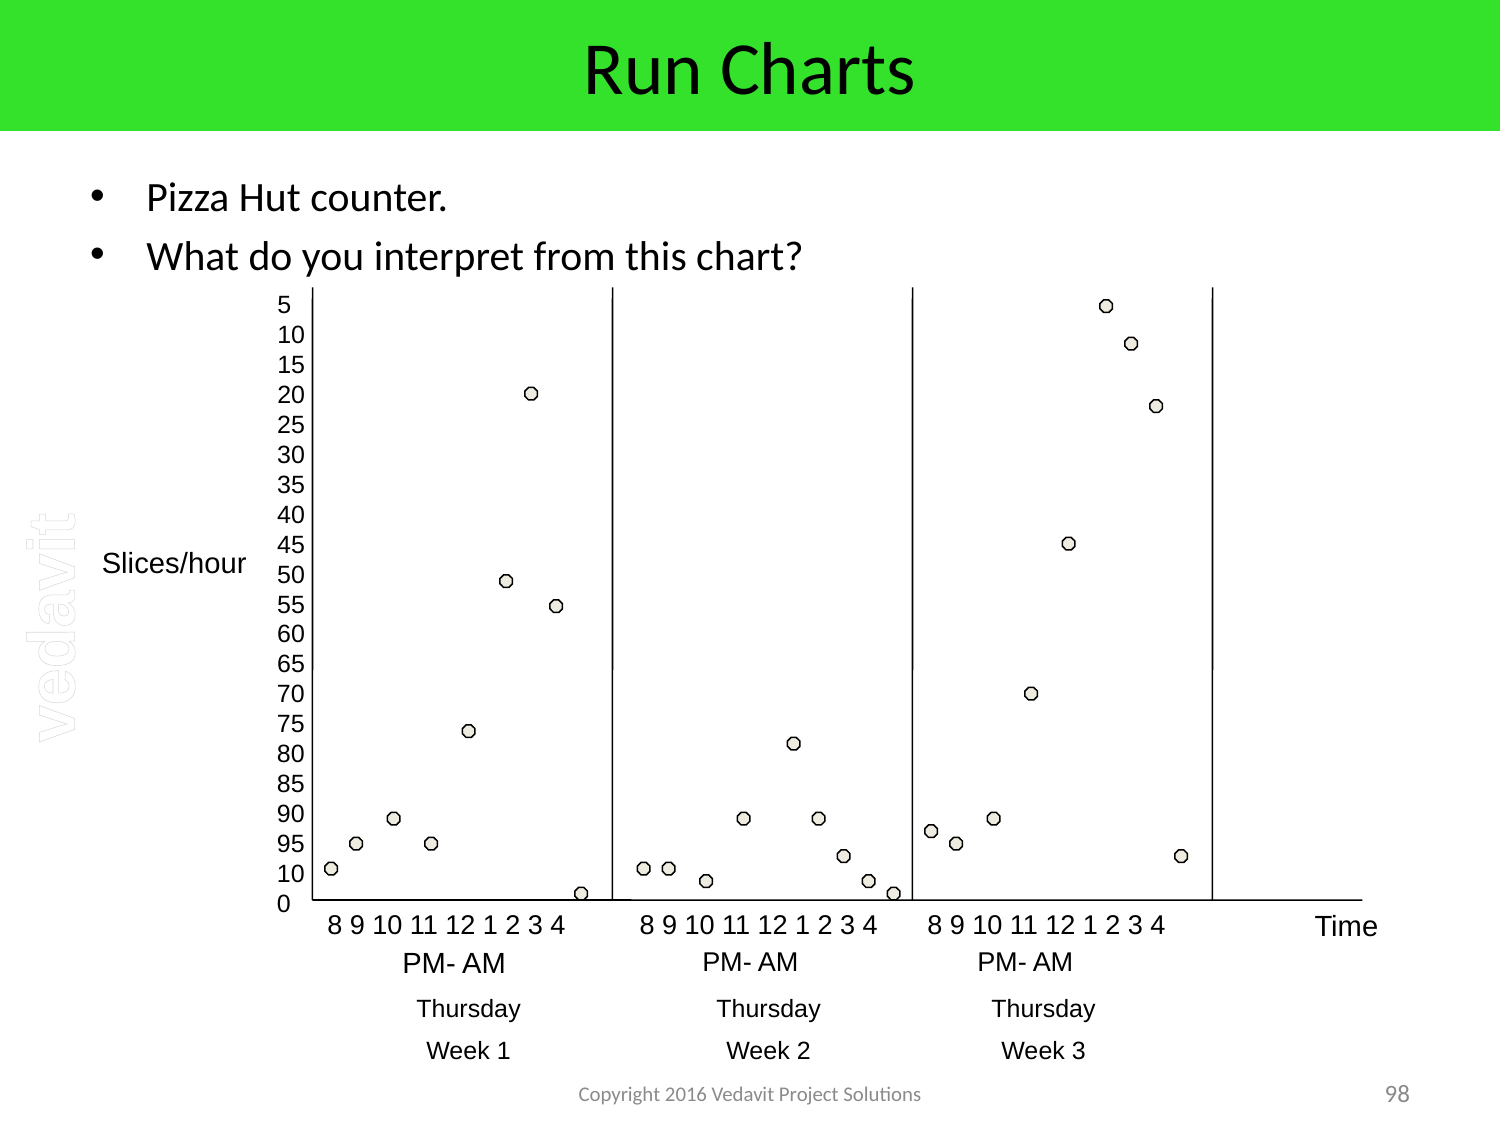

# Run Charts
Pizza Hut counter.
What do you interpret from this chart?

Slices/hour
5
10 15 20 25 30 35 40 45 50 55 60 65 70 75 80 85 90 95 100

8 9 10 11 12 1 2 3 4
8 9 10 11 12 1 2 3 4
8 9 10 11 12 1 2 3 4
Time
PM- AM
PM- AM
PM- AM
Thursday
Week 1
Thursday
Week 2
Thursday
Week 3
Copyright 2016 Vedavit Project Solutions
98